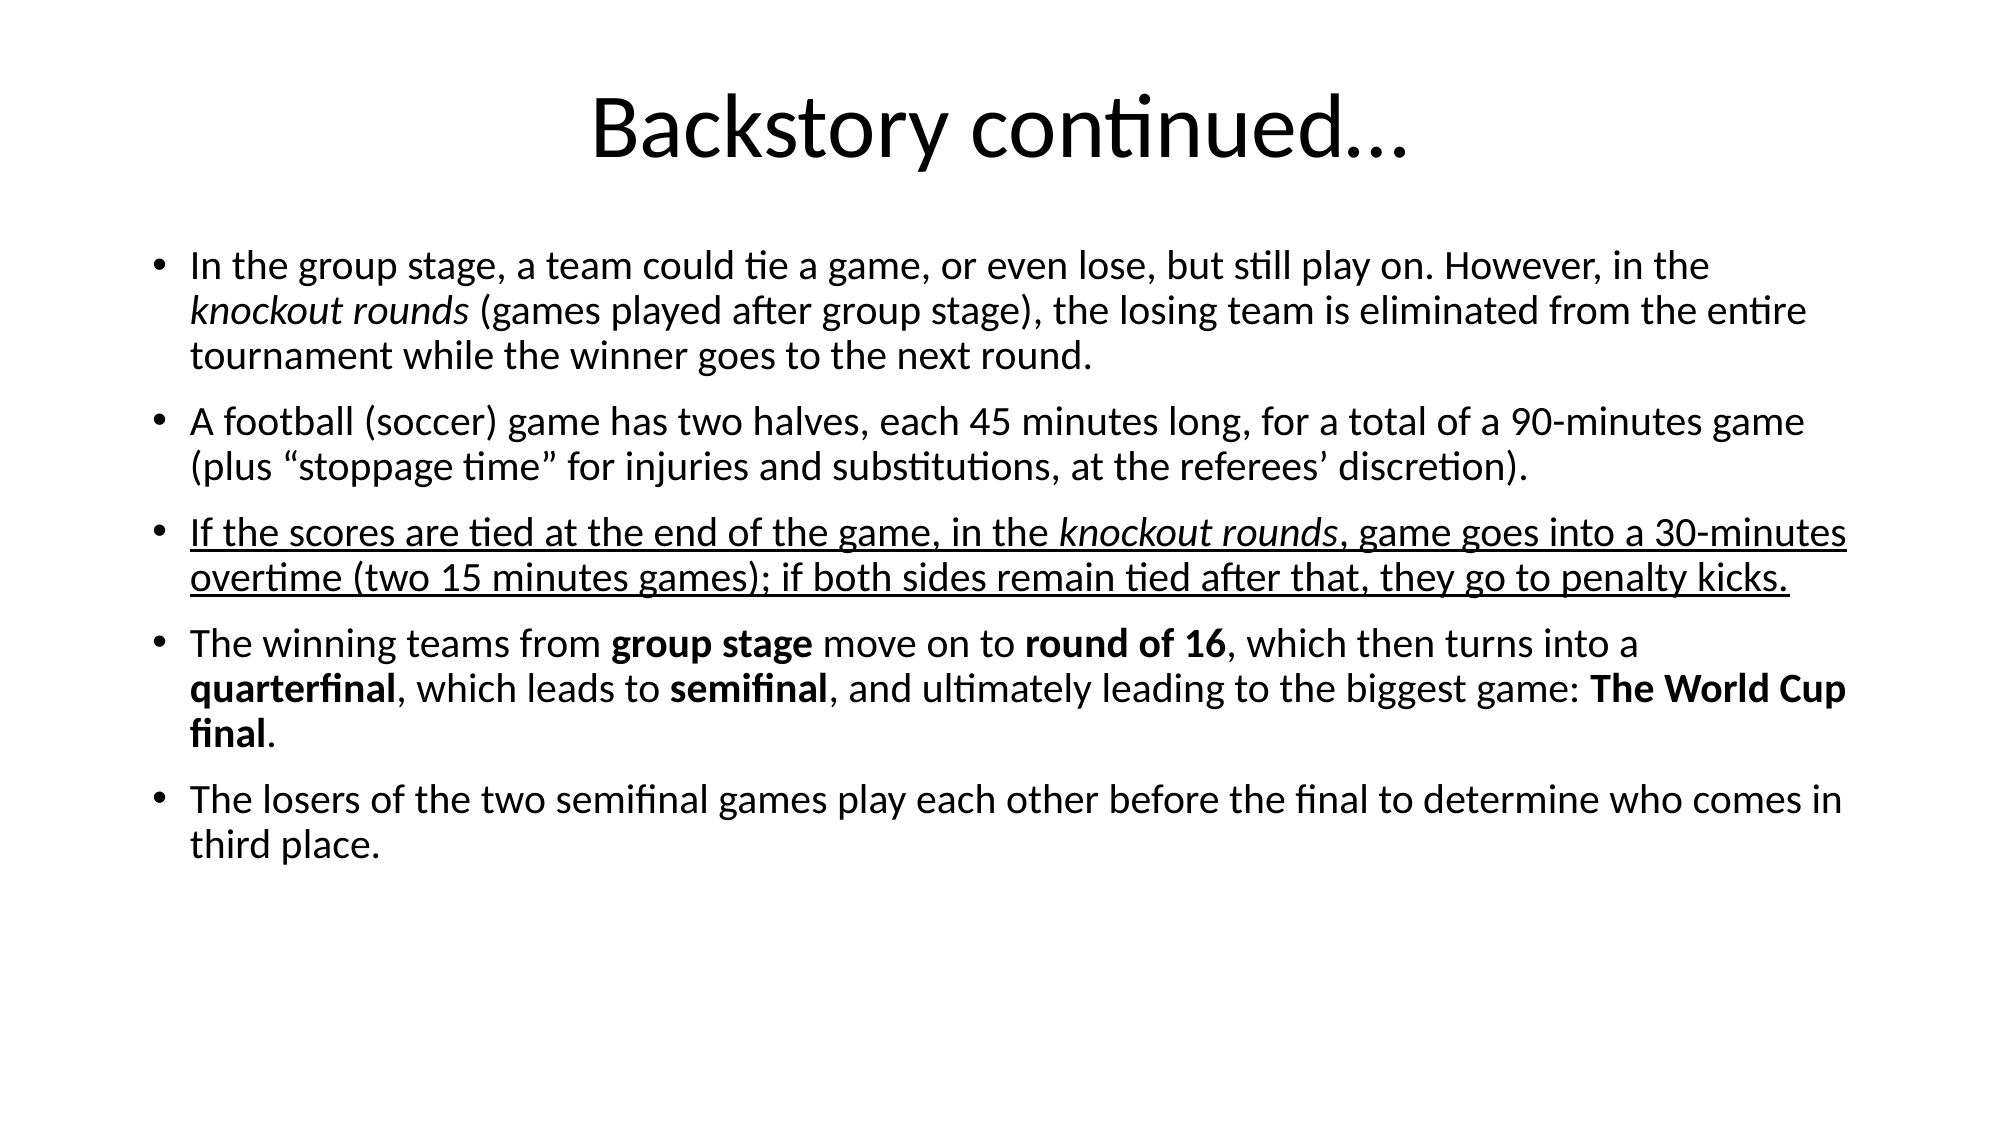

# Backstory continued…
In the group stage, a team could tie a game, or even lose, but still play on. However, in the knockout rounds (games played after group stage), the losing team is eliminated from the entire tournament while the winner goes to the next round.
A football (soccer) game has two halves, each 45 minutes long, for a total of a 90-minutes game (plus “stoppage time” for injuries and substitutions, at the referees’ discretion).
If the scores are tied at the end of the game, in the knockout rounds, game goes into a 30-minutes overtime (two 15 minutes games); if both sides remain tied after that, they go to penalty kicks.
The winning teams from group stage move on to round of 16, which then turns into a quarterfinal, which leads to semifinal, and ultimately leading to the biggest game: The World Cup final.
The losers of the two semifinal games play each other before the final to determine who comes in third place.